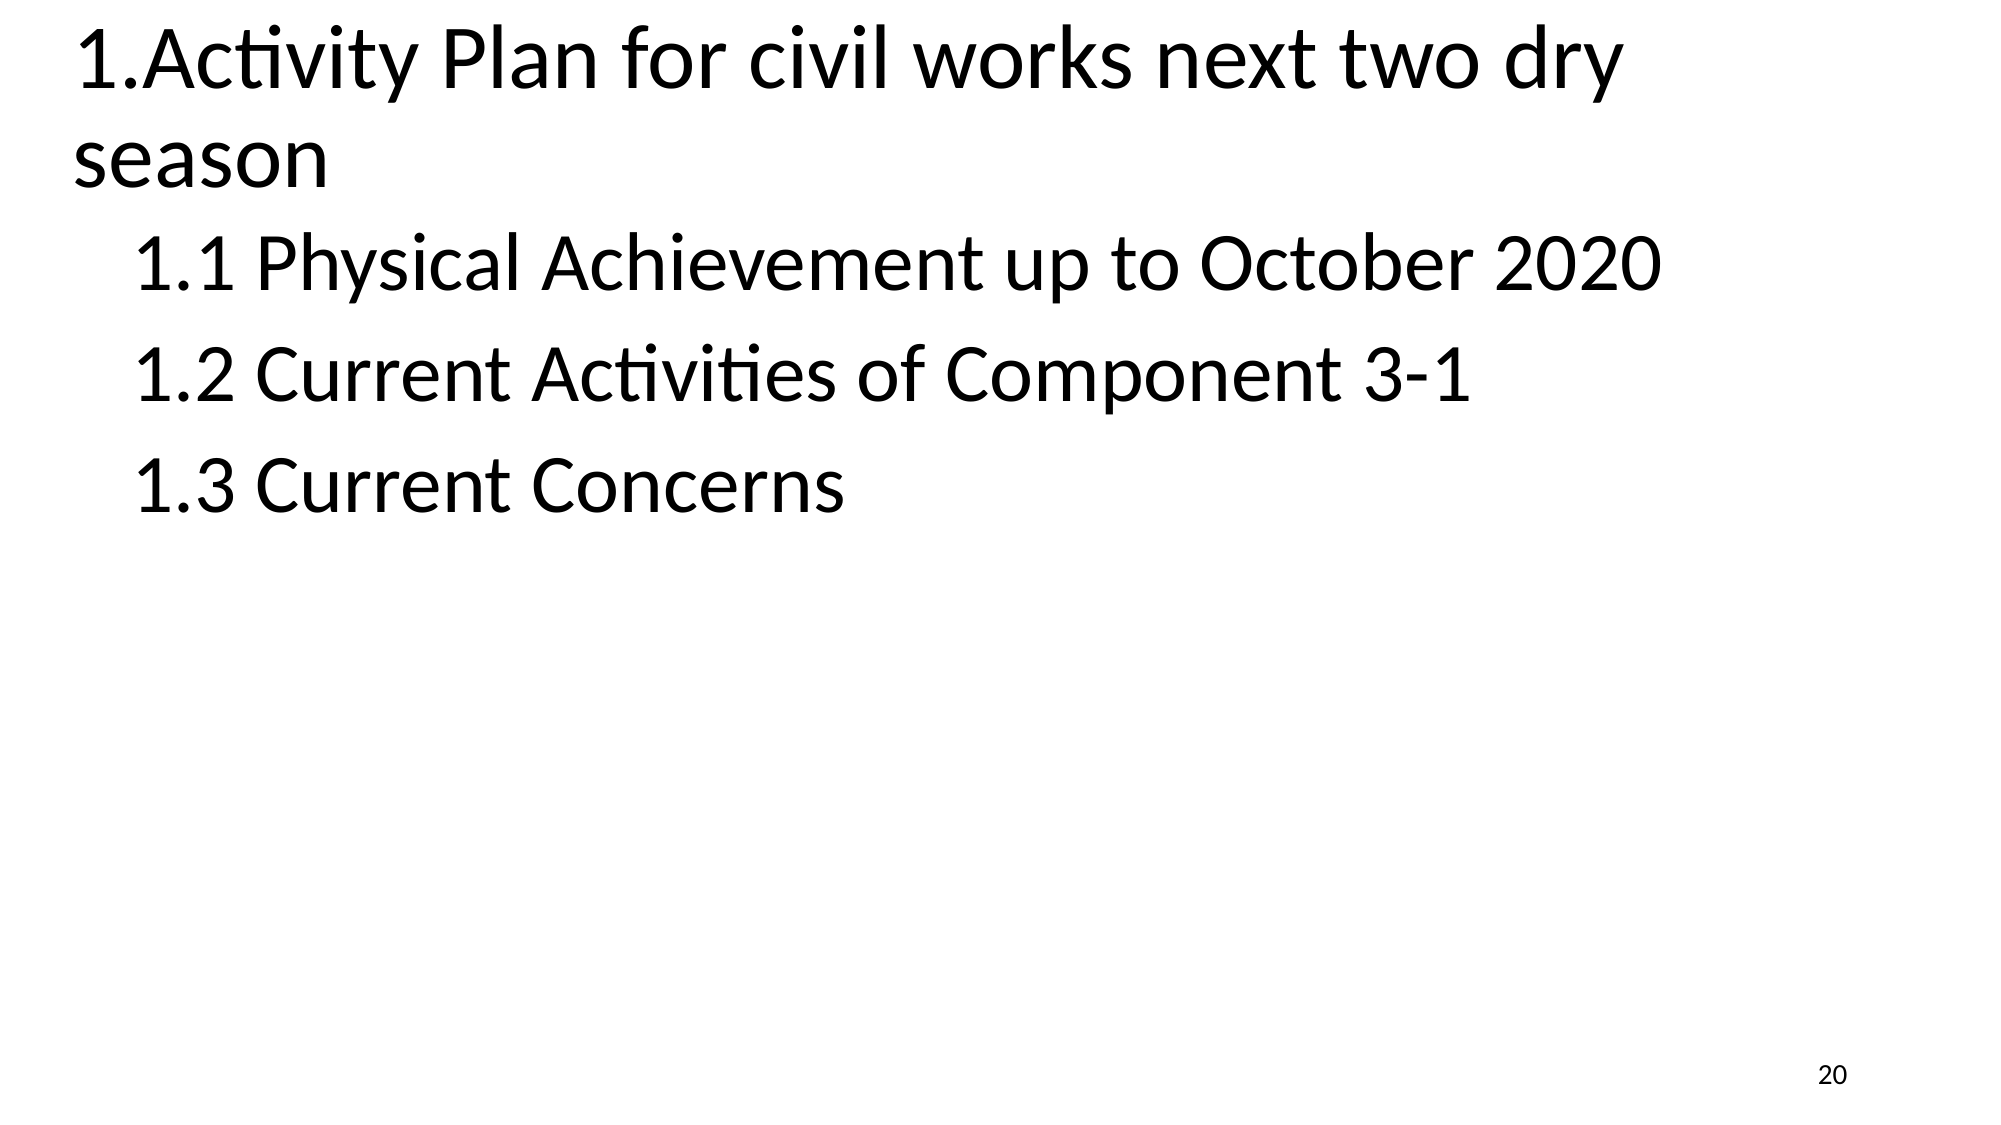

# 1.Activity Plan for civil works next two dry season
1.1 Physical Achievement up to October 2020
1.2 Current Activities of Component 3-1
1.3 Current Concerns

20